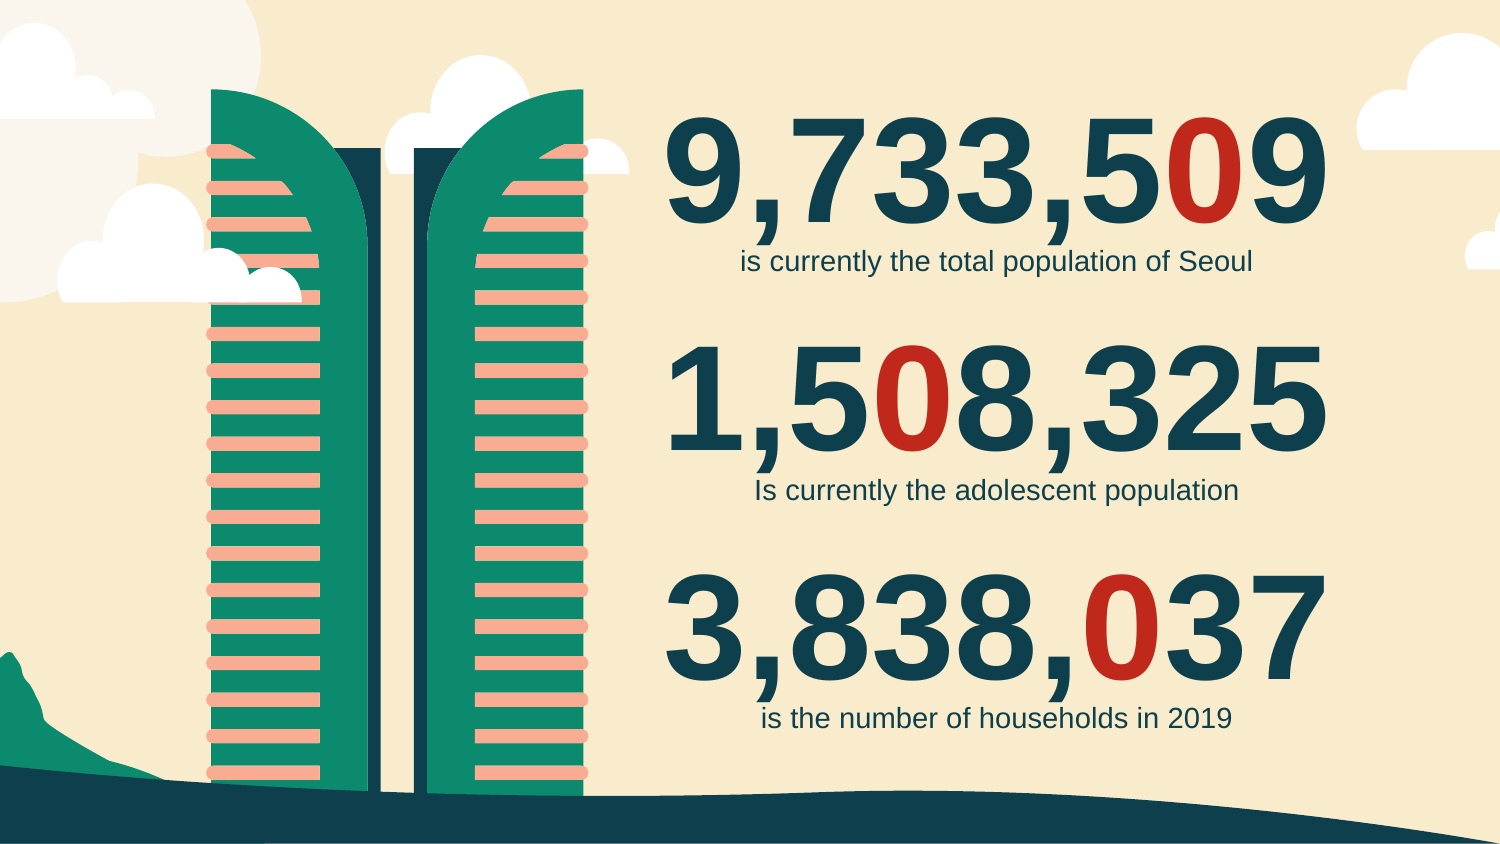

# 9,733,509

is currently the total population of Seoul
1,508,325
Is currently the adolescent population
3,838,037
is the number of households in 2019